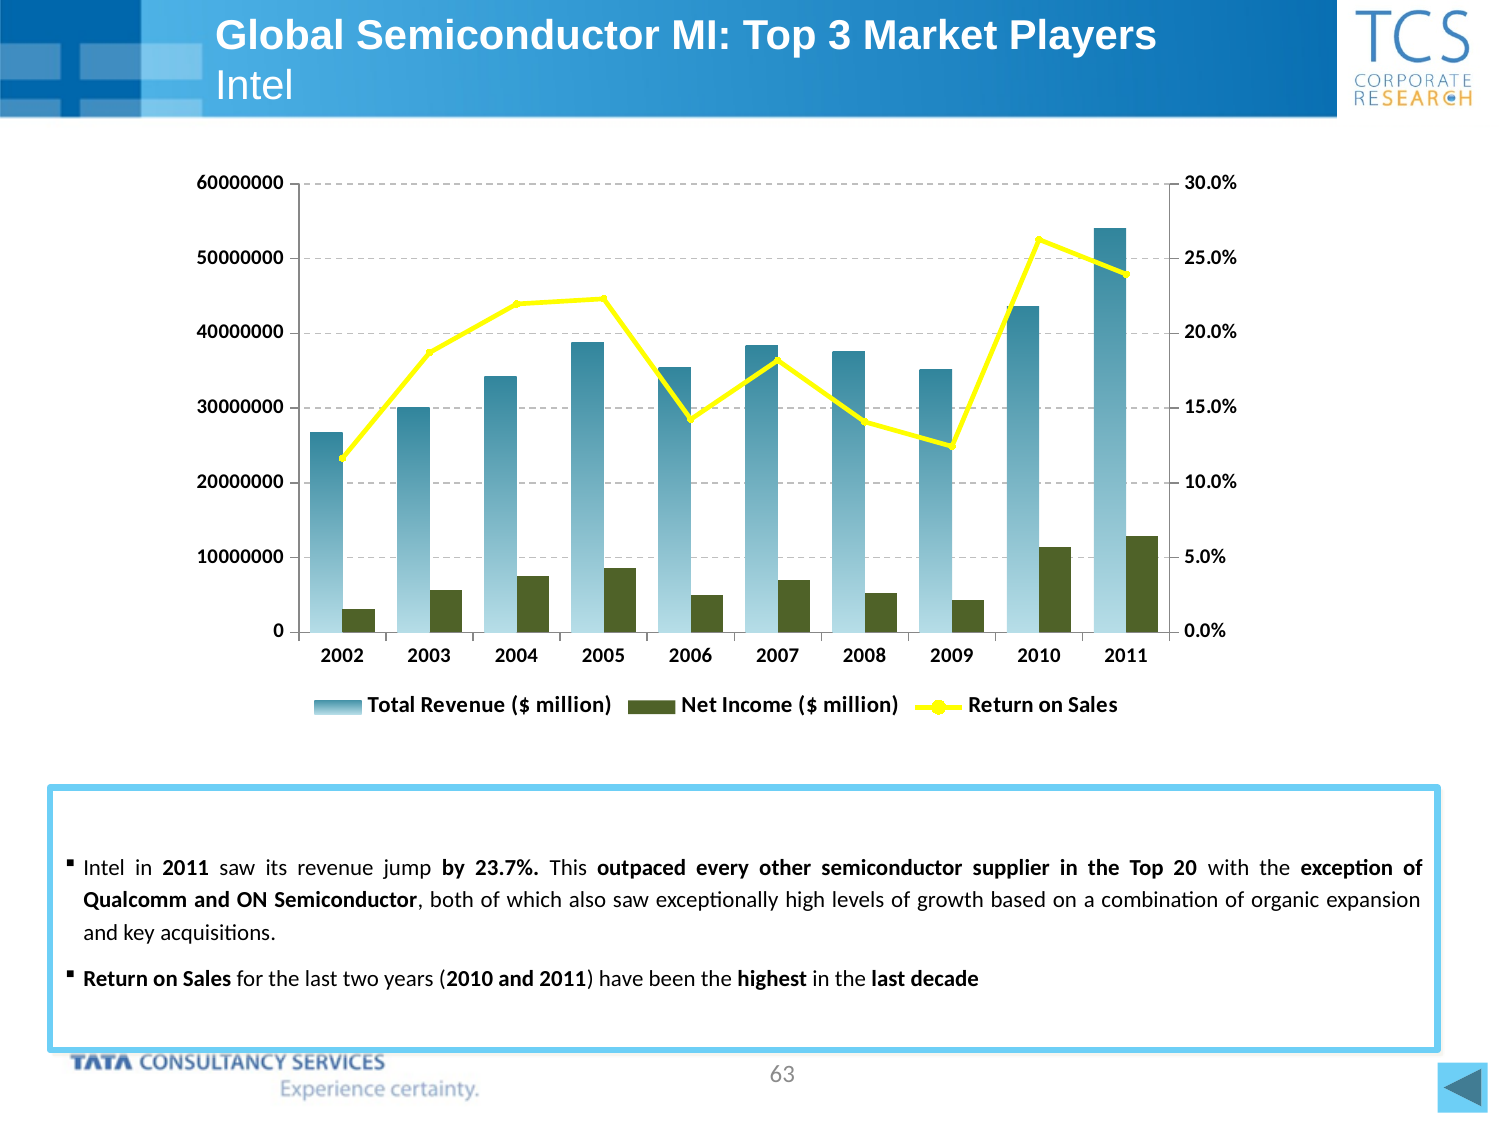

# Global Semiconductor MI: Top 3 Market Players Intel

### Chart

| Category | Total Revenue ($ million) | Net Income ($ million) | Return on Sales |
|---|---|---|---|
| 2002 | 26764000.0 | 3117000.0 | 0.11646241219548648 |
| 2003 | 30141000.0 | 5641000.0 | 0.1871537108921406 |
| 2004 | 34209000.0 | 7516000.0 | 0.2197082639071593 |
| 2005 | 38826000.0 | 8664000.0 | 0.2231494359449854 |
| 2006 | 35382000.0 | 5044000.0 | 0.14255836300943991 |
| 2007 | 38334000.0 | 6976000.0 | 0.18197944383575979 |
| 2008 | 37586000.0 | 5292000.0 | 0.14079710530516723 |
| 2009 | 35127000.0 | 4369000.0 | 0.12437725965781307 |
| 2010 | 43623000.0 | 11464000.0 | 0.26279714829333023 |
| 2011 | 53999000.0 | 12942000.0 | 0.2396711050204634 |
Intel in 2011 saw its revenue jump by 23.7%. This outpaced every other semiconductor supplier in the Top 20 with the exception of Qualcomm and ON Semiconductor, both of which also saw exceptionally high levels of growth based on a combination of organic expansion and key acquisitions.
Return on Sales for the last two years (2010 and 2011) have been the highest in the last decade
63